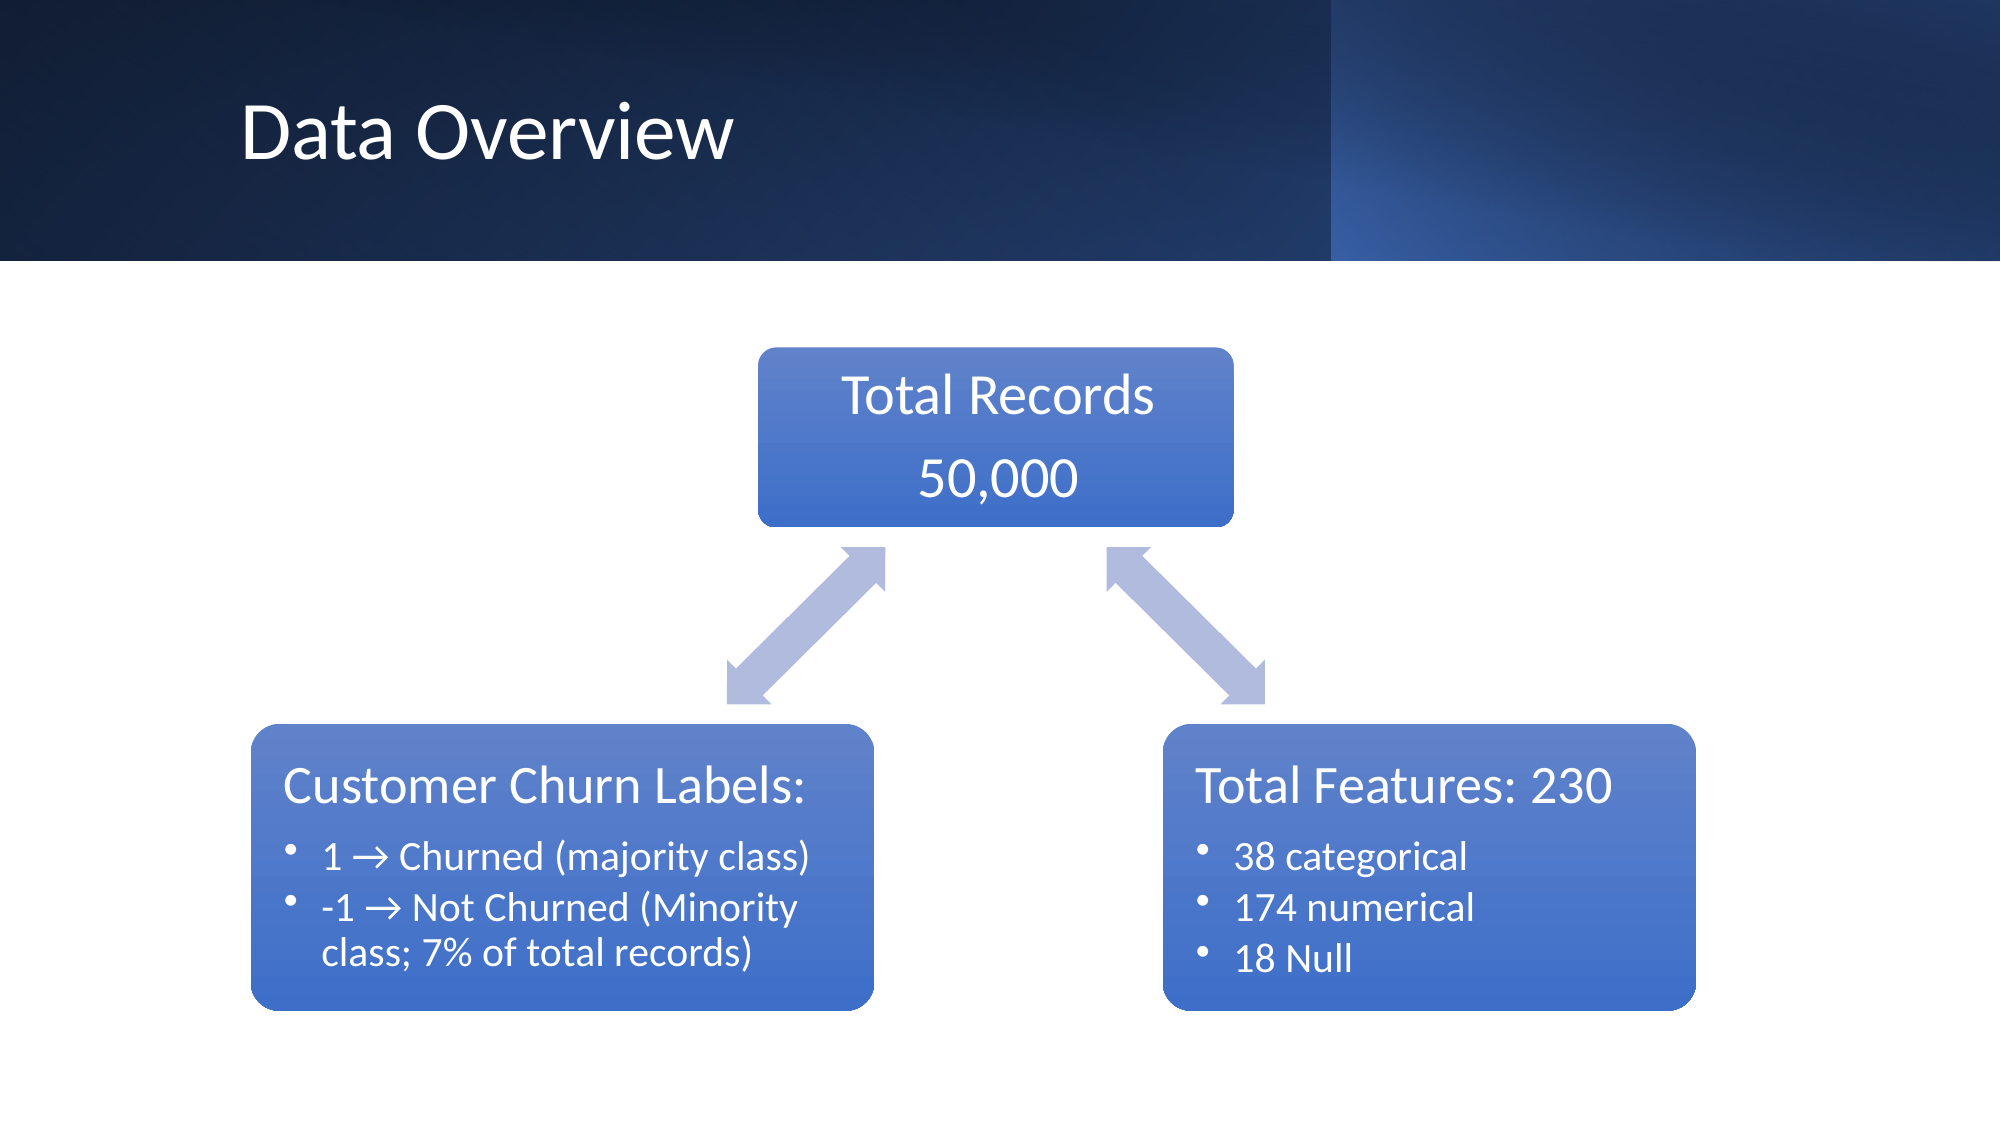

Data Overview
Total Records
50,000

Total Features: 230
38 categorical
174 numerical
18 Null

Customer Churn Labels:
1 → Churned (majority class)
-1 → Not Churned (Minority class; 7% of total records)